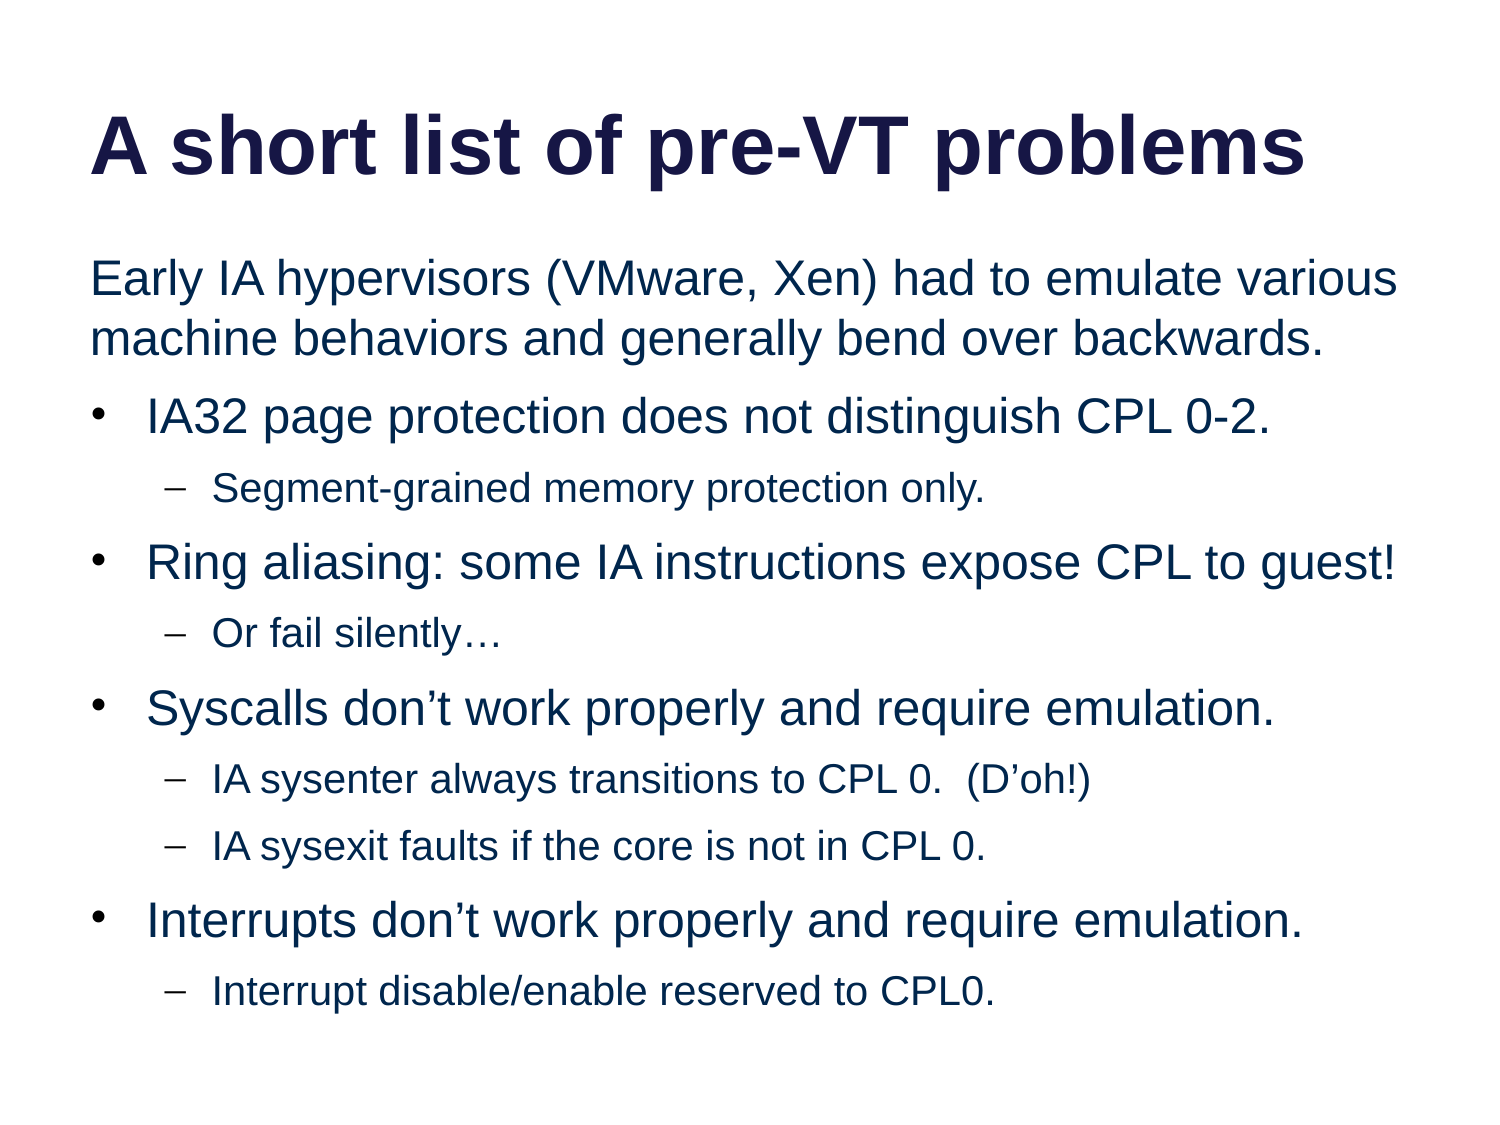

# A short list of pre-VT problems
Early IA hypervisors (VMware, Xen) had to emulate various machine behaviors and generally bend over backwards.
IA32 page protection does not distinguish CPL 0-2.
Segment-grained memory protection only.
Ring aliasing: some IA instructions expose CPL to guest!
Or fail silently…
Syscalls don’t work properly and require emulation.
IA sysenter always transitions to CPL 0.  (D’oh!)
IA sysexit faults if the core is not in CPL 0.
Interrupts don’t work properly and require emulation.
Interrupt disable/enable reserved to CPL0.